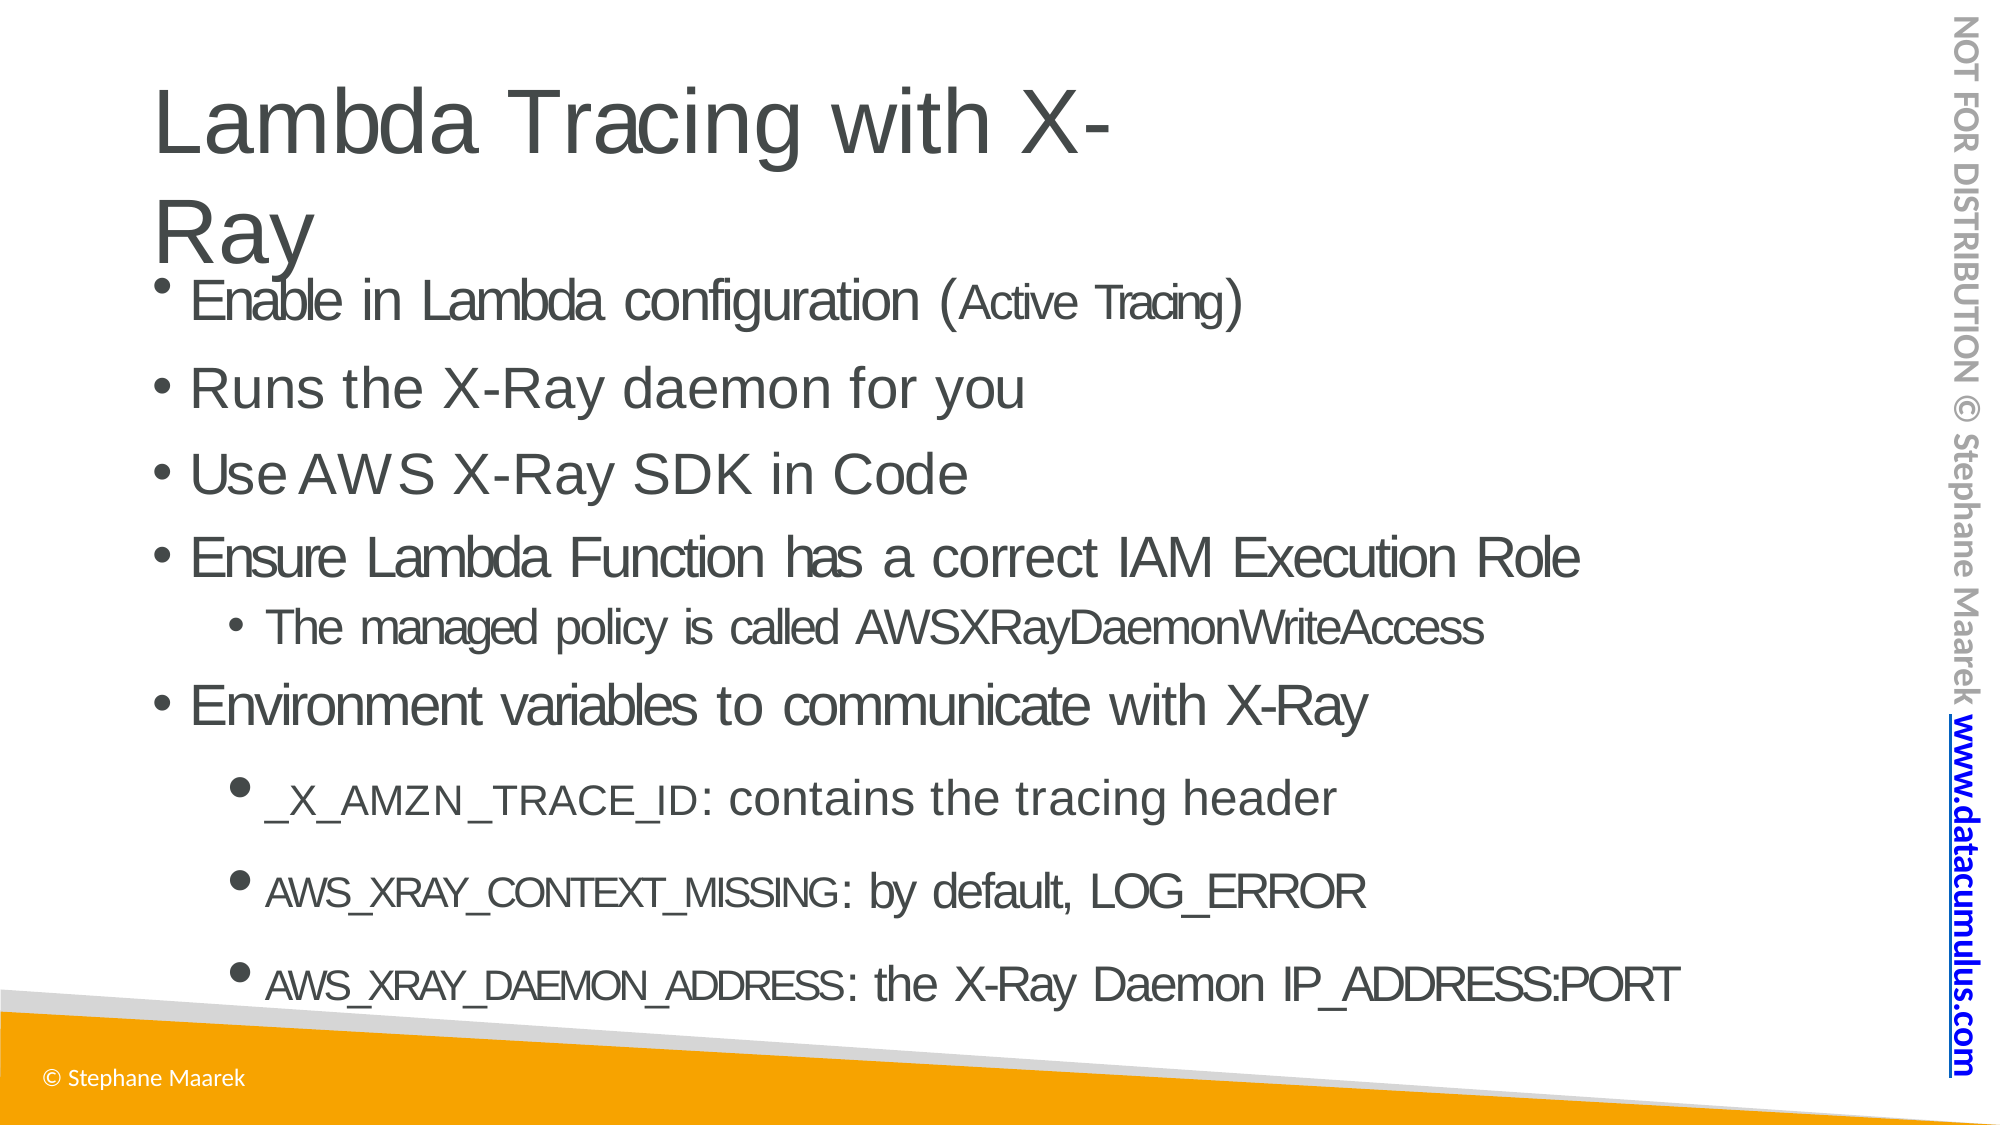

NOT FOR DISTRIBUTION © Stephane Maarek www.datacumulus.com
# Lambda Tracing with X-Ray
Enable in Lambda configuration (Active Tracing)
Runs the X-Ray daemon for you
Use AWS X-Ray SDK in Code
Ensure Lambda Function has a correct IAM Execution Role
The managed policy is called AWSXRayDaemonWriteAccess
Environment variables to communicate with X-Ray
_X_AMZN_TRACE_ID: contains the tracing header
AWS_XRAY_CONTEXT_MISSING: by default, LOG_ERROR
AWS_XRAY_DAEMON_ADDRESS: the X-Ray Daemon IP_ADDRESS:PORT
© Stephane Maarek